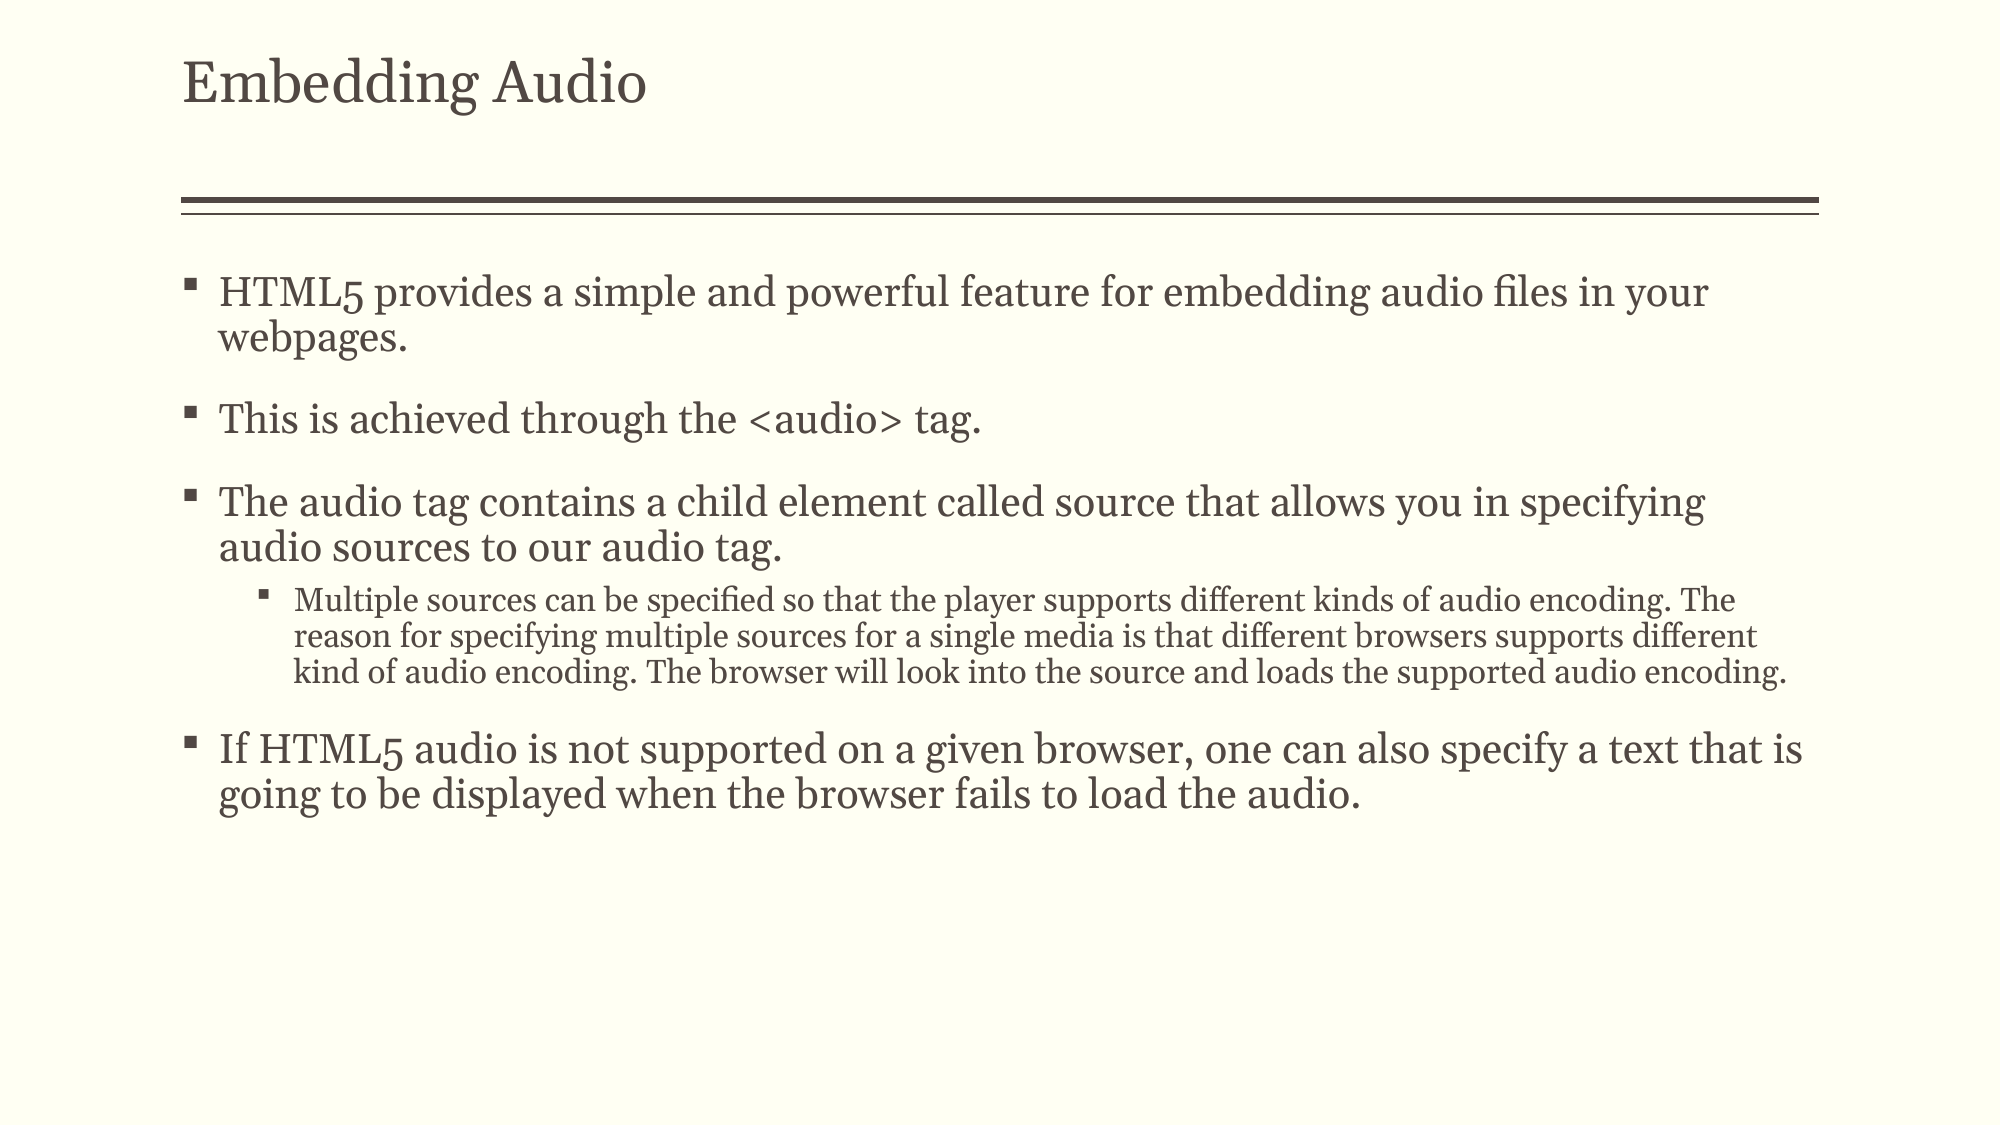

# Embedding Audio
HTML5 provides a simple and powerful feature for embedding audio files in your webpages.
This is achieved through the <audio> tag.
The audio tag contains a child element called source that allows you in specifying audio sources to our audio tag.
Multiple sources can be specified so that the player supports different kinds of audio encoding. The reason for specifying multiple sources for a single media is that different browsers supports different kind of audio encoding. The browser will look into the source and loads the supported audio encoding.
If HTML5 audio is not supported on a given browser, one can also specify a text that is going to be displayed when the browser fails to load the audio.